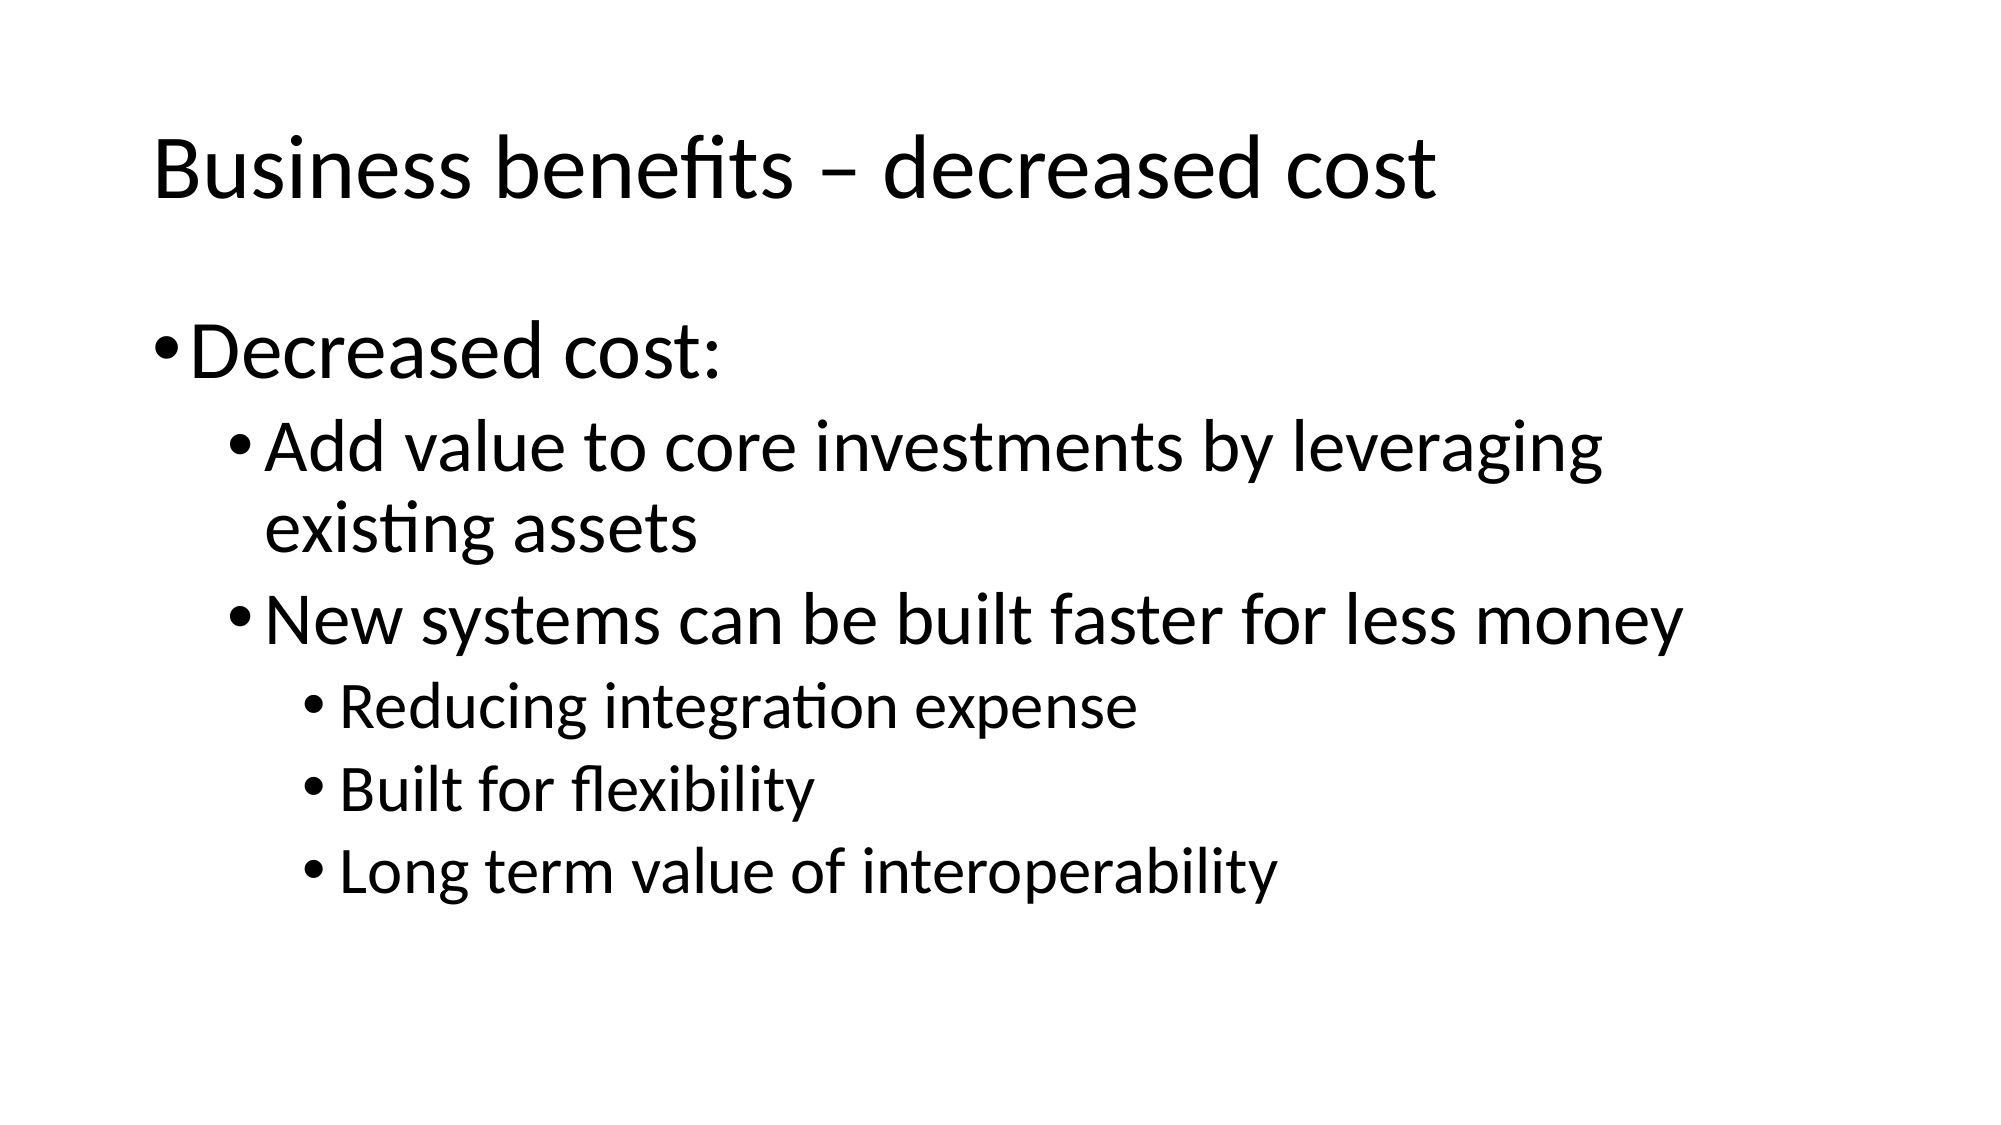

# Business benefits – decreased cost
Decreased cost:
Add value to core investments by leveraging existing assets
New systems can be built faster for less money
Reducing integration expense
Built for flexibility
Long term value of interoperability